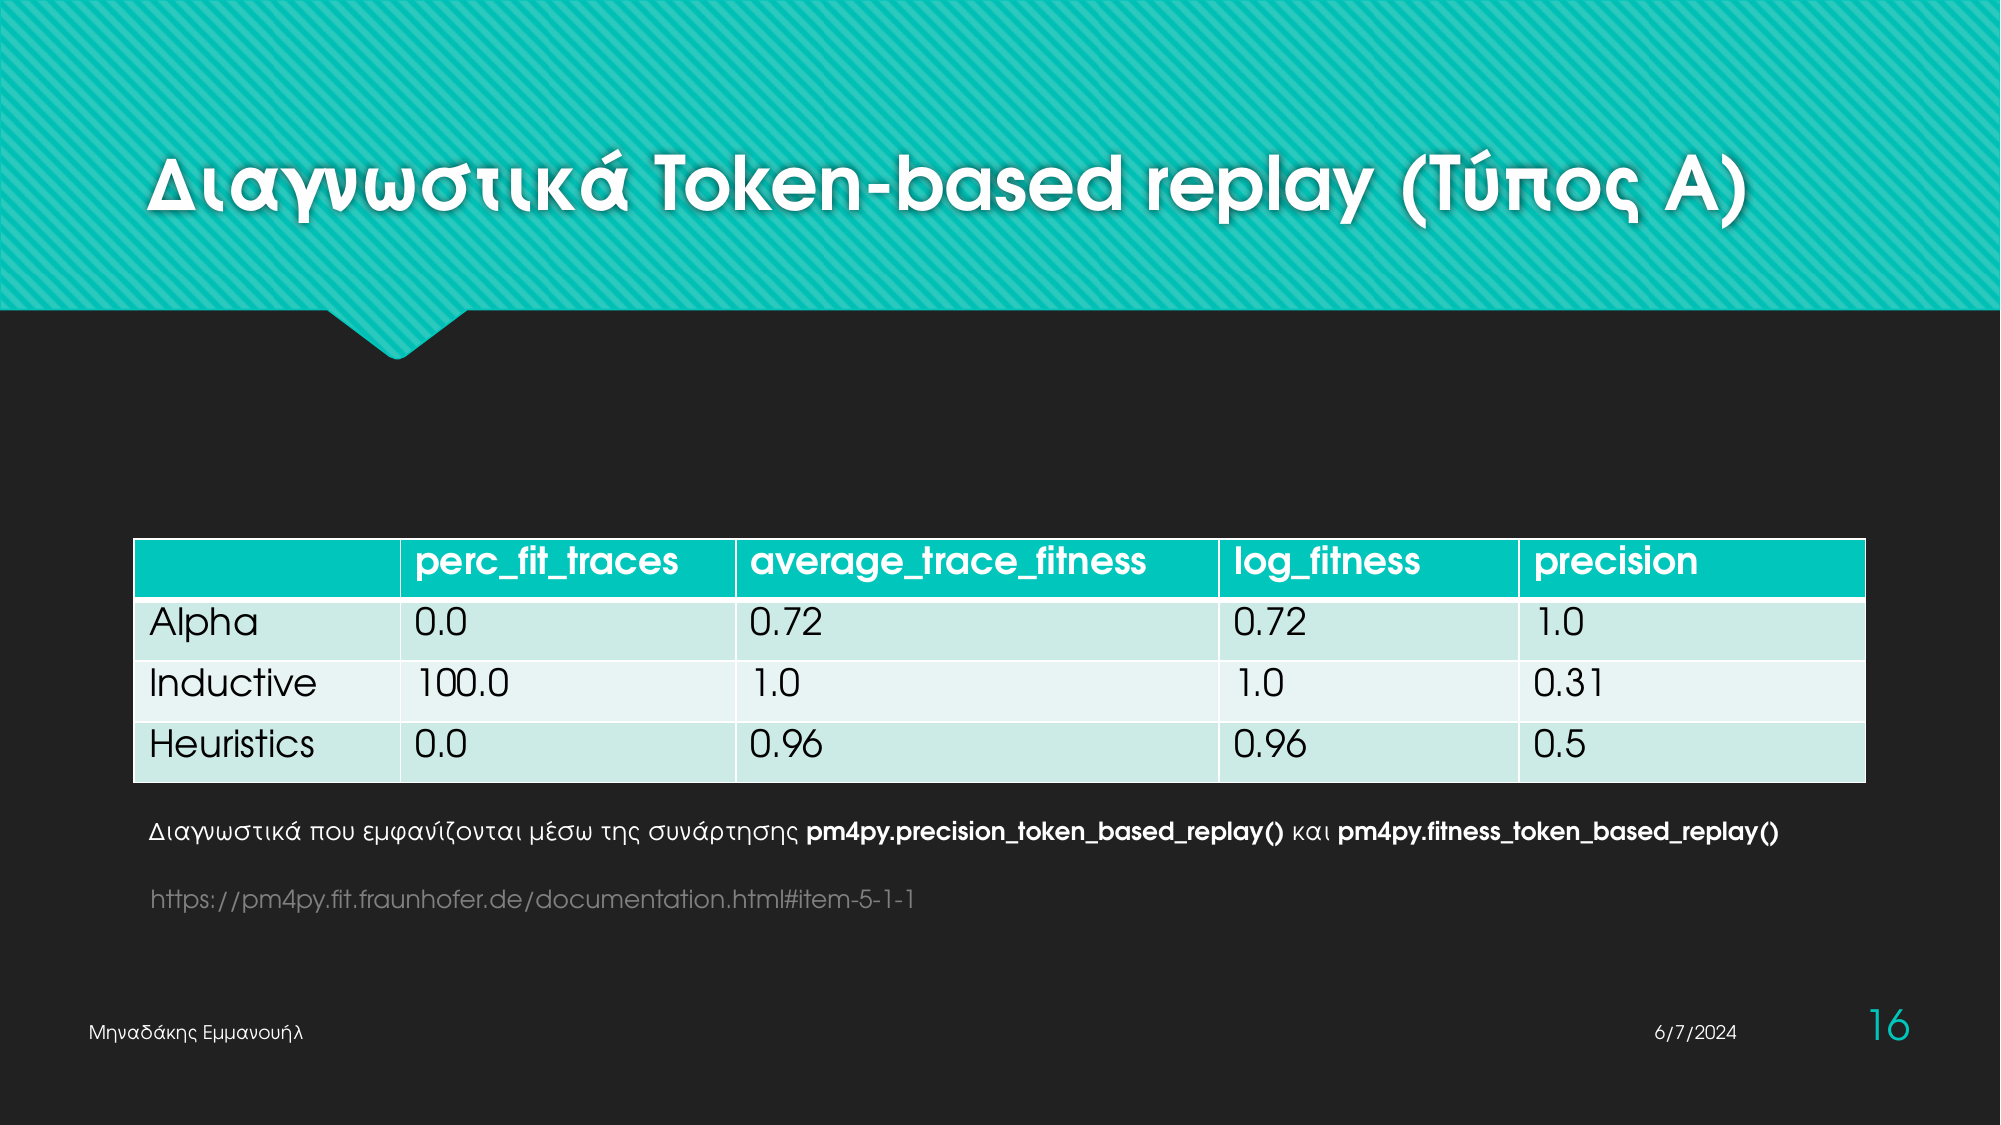

# Διαγνωστικά Token-based replay (Τύπος Α)
|  | perc\_fit\_traces | average\_trace\_fitness | log\_fitness | precision |
| --- | --- | --- | --- | --- |
| Alpha | 0.0 | 0.72 | 0.72 | 1.0 |
| Inductive | 100.0 | 1.0 | 1.0 | 0.31 |
| Heuristics | 0.0 | 0.96 | 0.96 | 0.5 |
Διαγνωστικά που εμφανίζονται μέσω της συνάρτησης pm4py.precision_token_based_replay() και pm4py.fitness_token_based_replay()

https://pm4py.fit.fraunhofer.de/documentation.html#item-5-1-1
16
Μηναδάκης Εμμανουήλ
6/7/2024